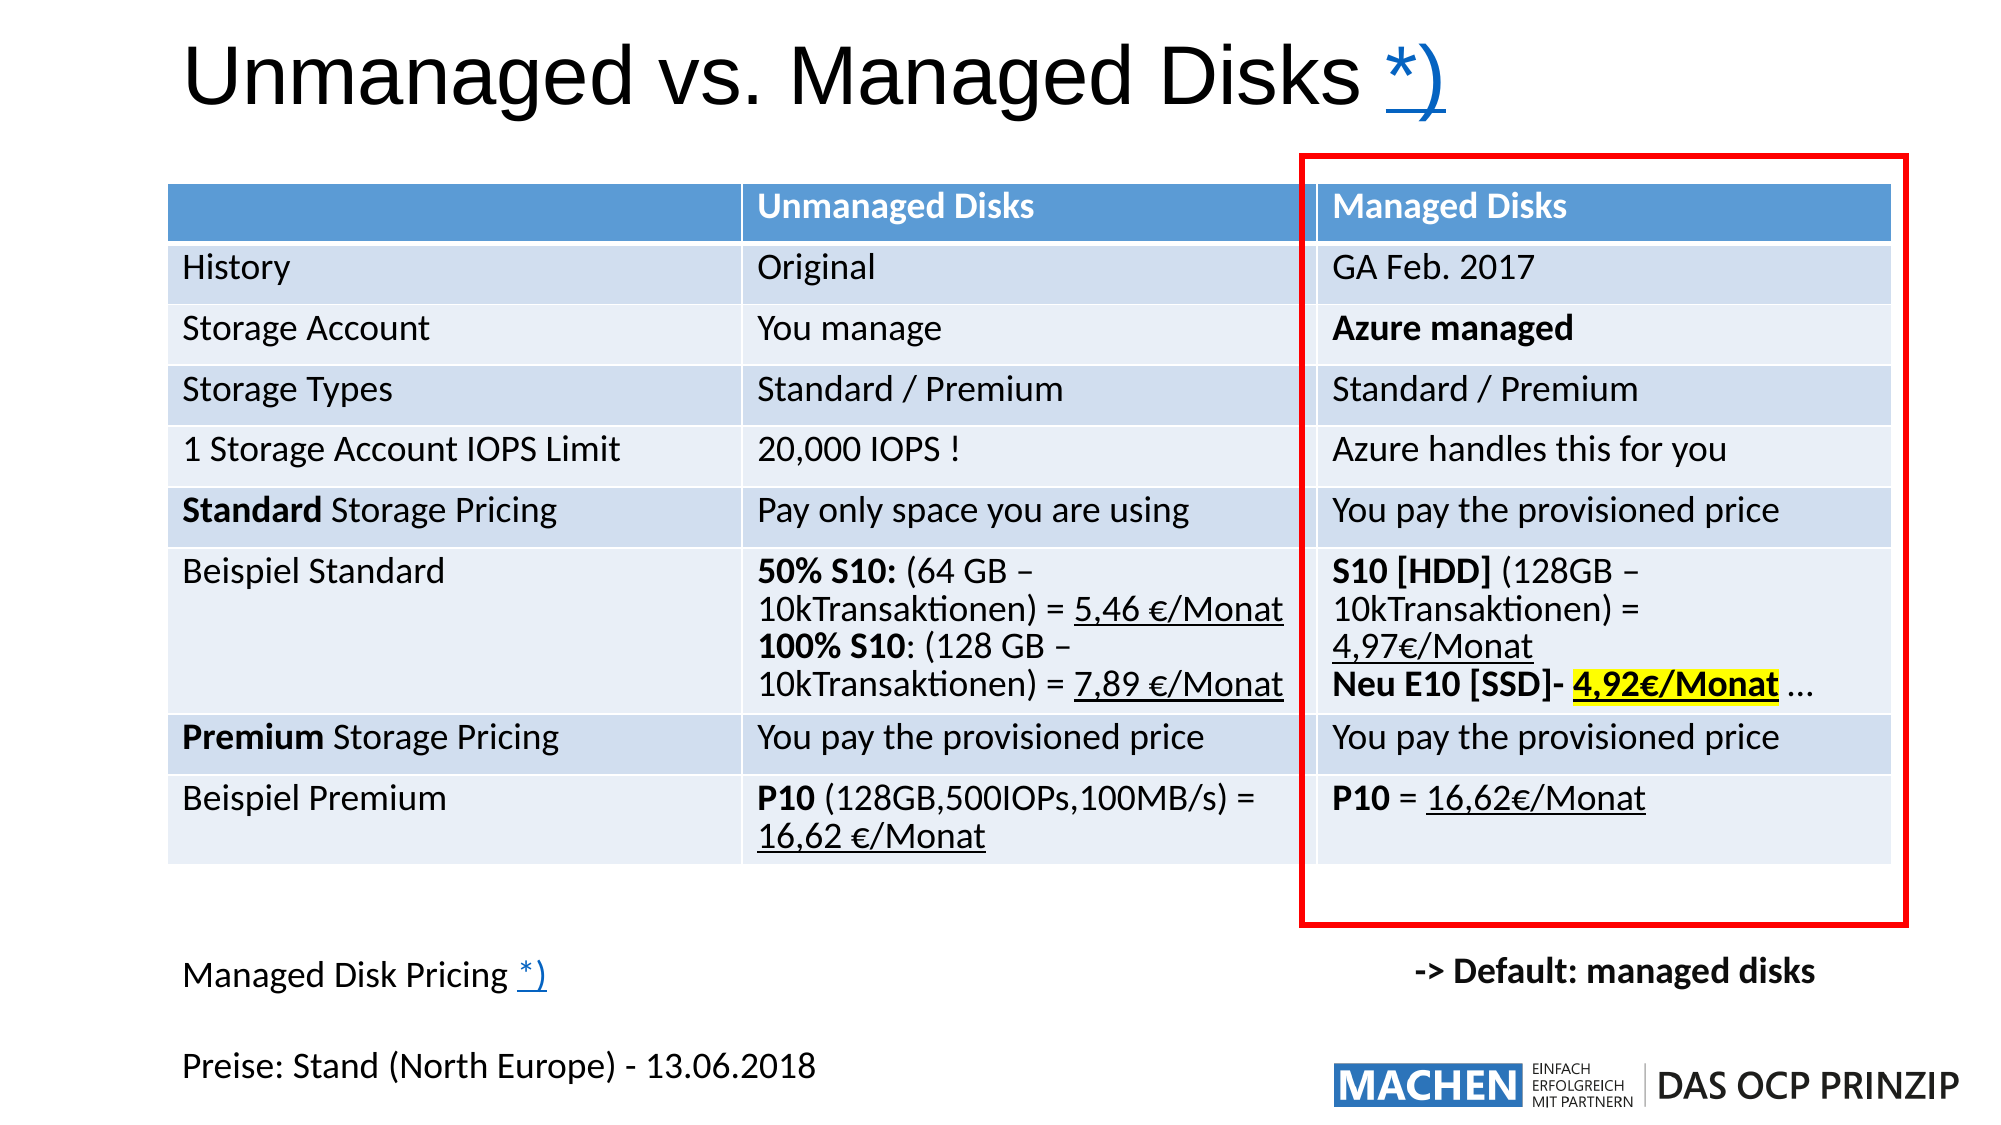

# Unmanaged vs. Managed Disks *)

|  | Unmanaged Disks | Managed Disks |
| --- | --- | --- |
| History | Original | GA Feb. 2017 |
| Storage Account | You manage | Azure managed |
| Storage Types | Standard / Premium | Standard / Premium |
| 1 Storage Account IOPS Limit | 20,000 IOPS ! | Azure handles this for you |
| Standard Storage Pricing | Pay only space you are using | You pay the provisioned price |
| Beispiel Standard | 50% S10: (64 GB – 10kTransaktionen) = 5,46 €/Monat 100% S10: (128 GB – 10kTransaktionen) = 7,89 €/Monat | S10 [HDD] (128GB – 10kTransaktionen) = 4,97€/Monat Neu E10 [SSD]- 4,92€/Monat … |
| Premium Storage Pricing | You pay the provisioned price | You pay the provisioned price |
| Beispiel Premium | P10 (128GB,500IOPs,100MB/s) = 16,62 €/Monat | P10 = 16,62€/Monat |
-> Default: managed disks
Managed Disk Pricing *)
Preise: Stand (North Europe) - 13.06.2018